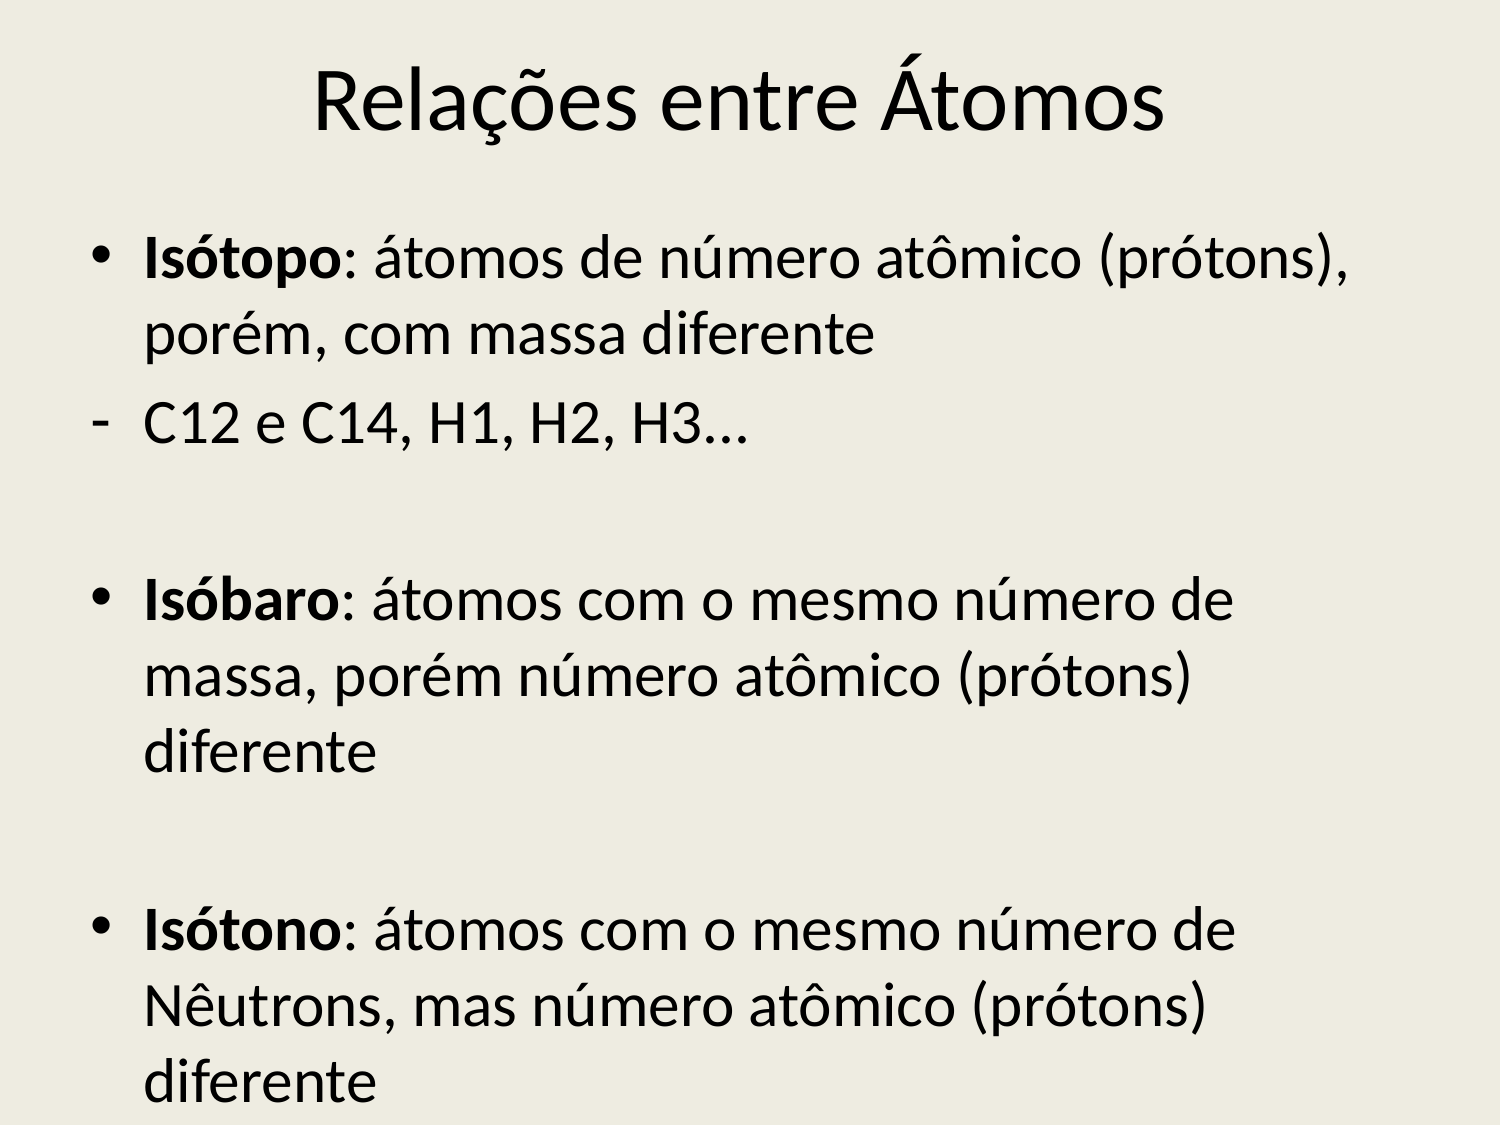

# Relações entre Átomos
Isótopo: átomos de número atômico (prótons), porém, com massa diferente
C12 e C14, H1, H2, H3...

Isóbaro: átomos com o mesmo número de massa, porém número atômico (prótons) diferente

Isótono: átomos com o mesmo número de Nêutrons, mas número atômico (prótons) diferente